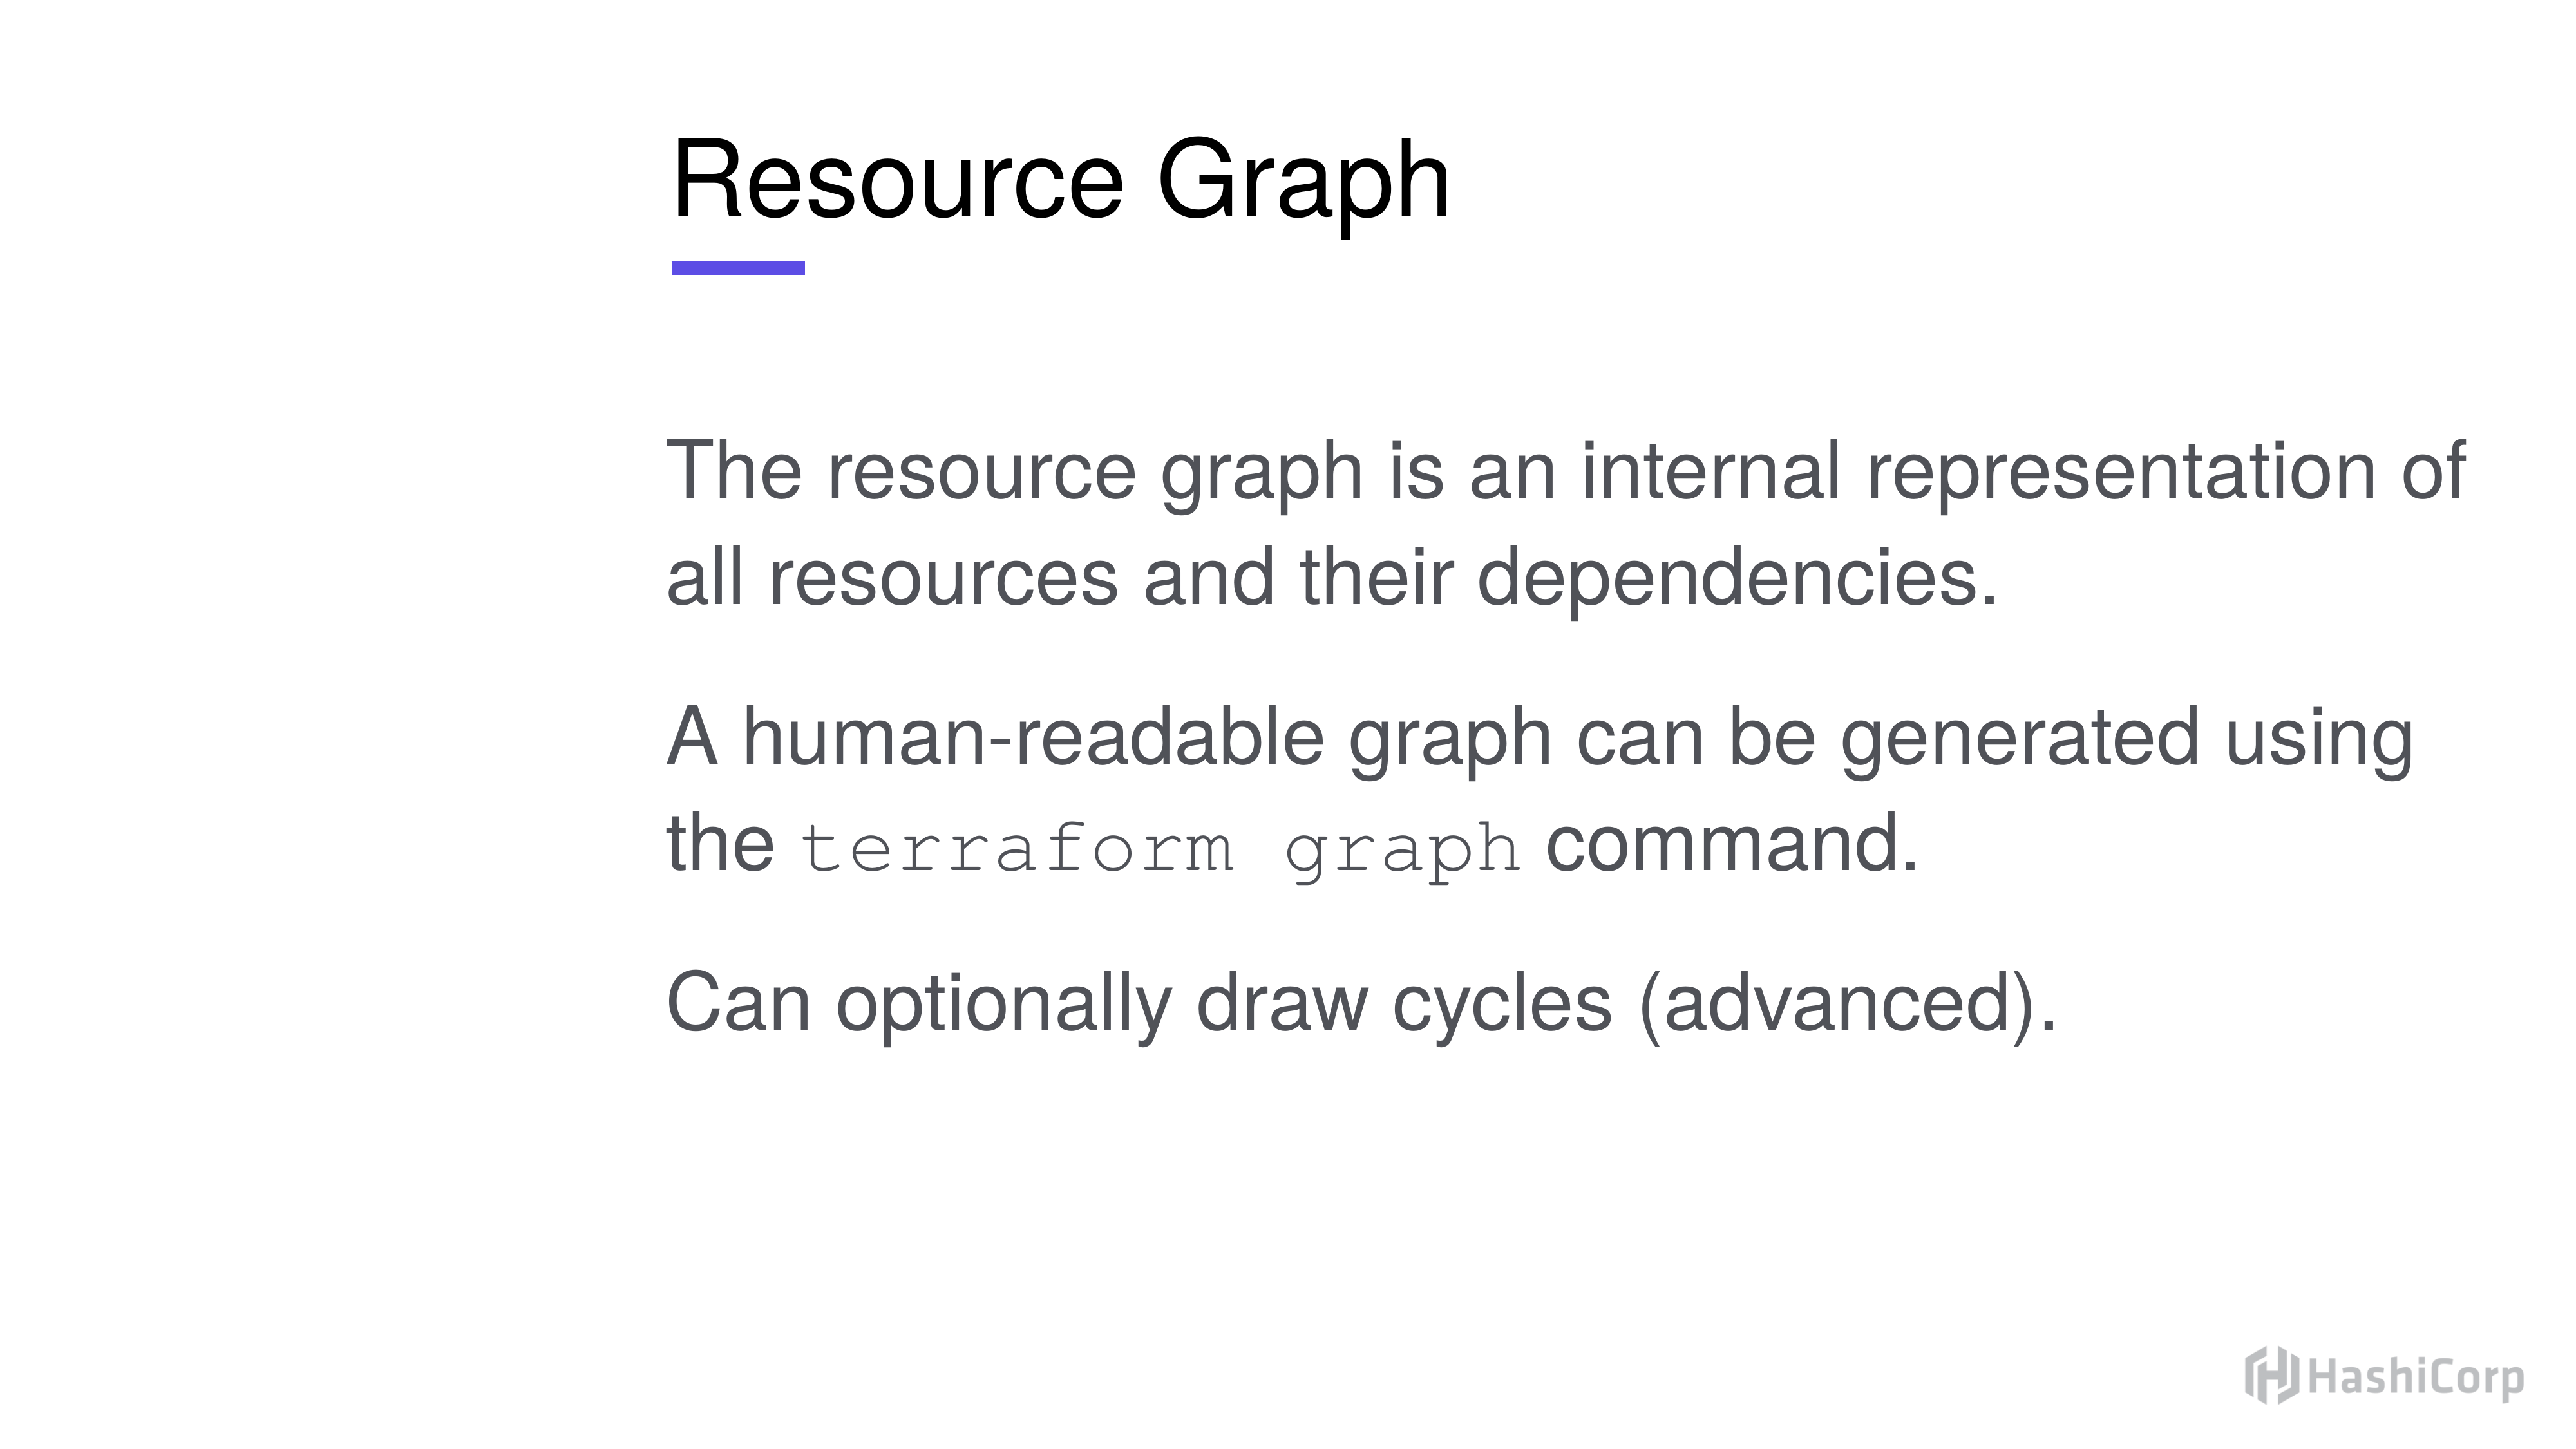

# Resource Graph
The resource graph is an internal representation of all resources and their dependencies.
A human-readable graph can be generated using the terraform graph command.
Can optionally draw cycles (advanced).
215